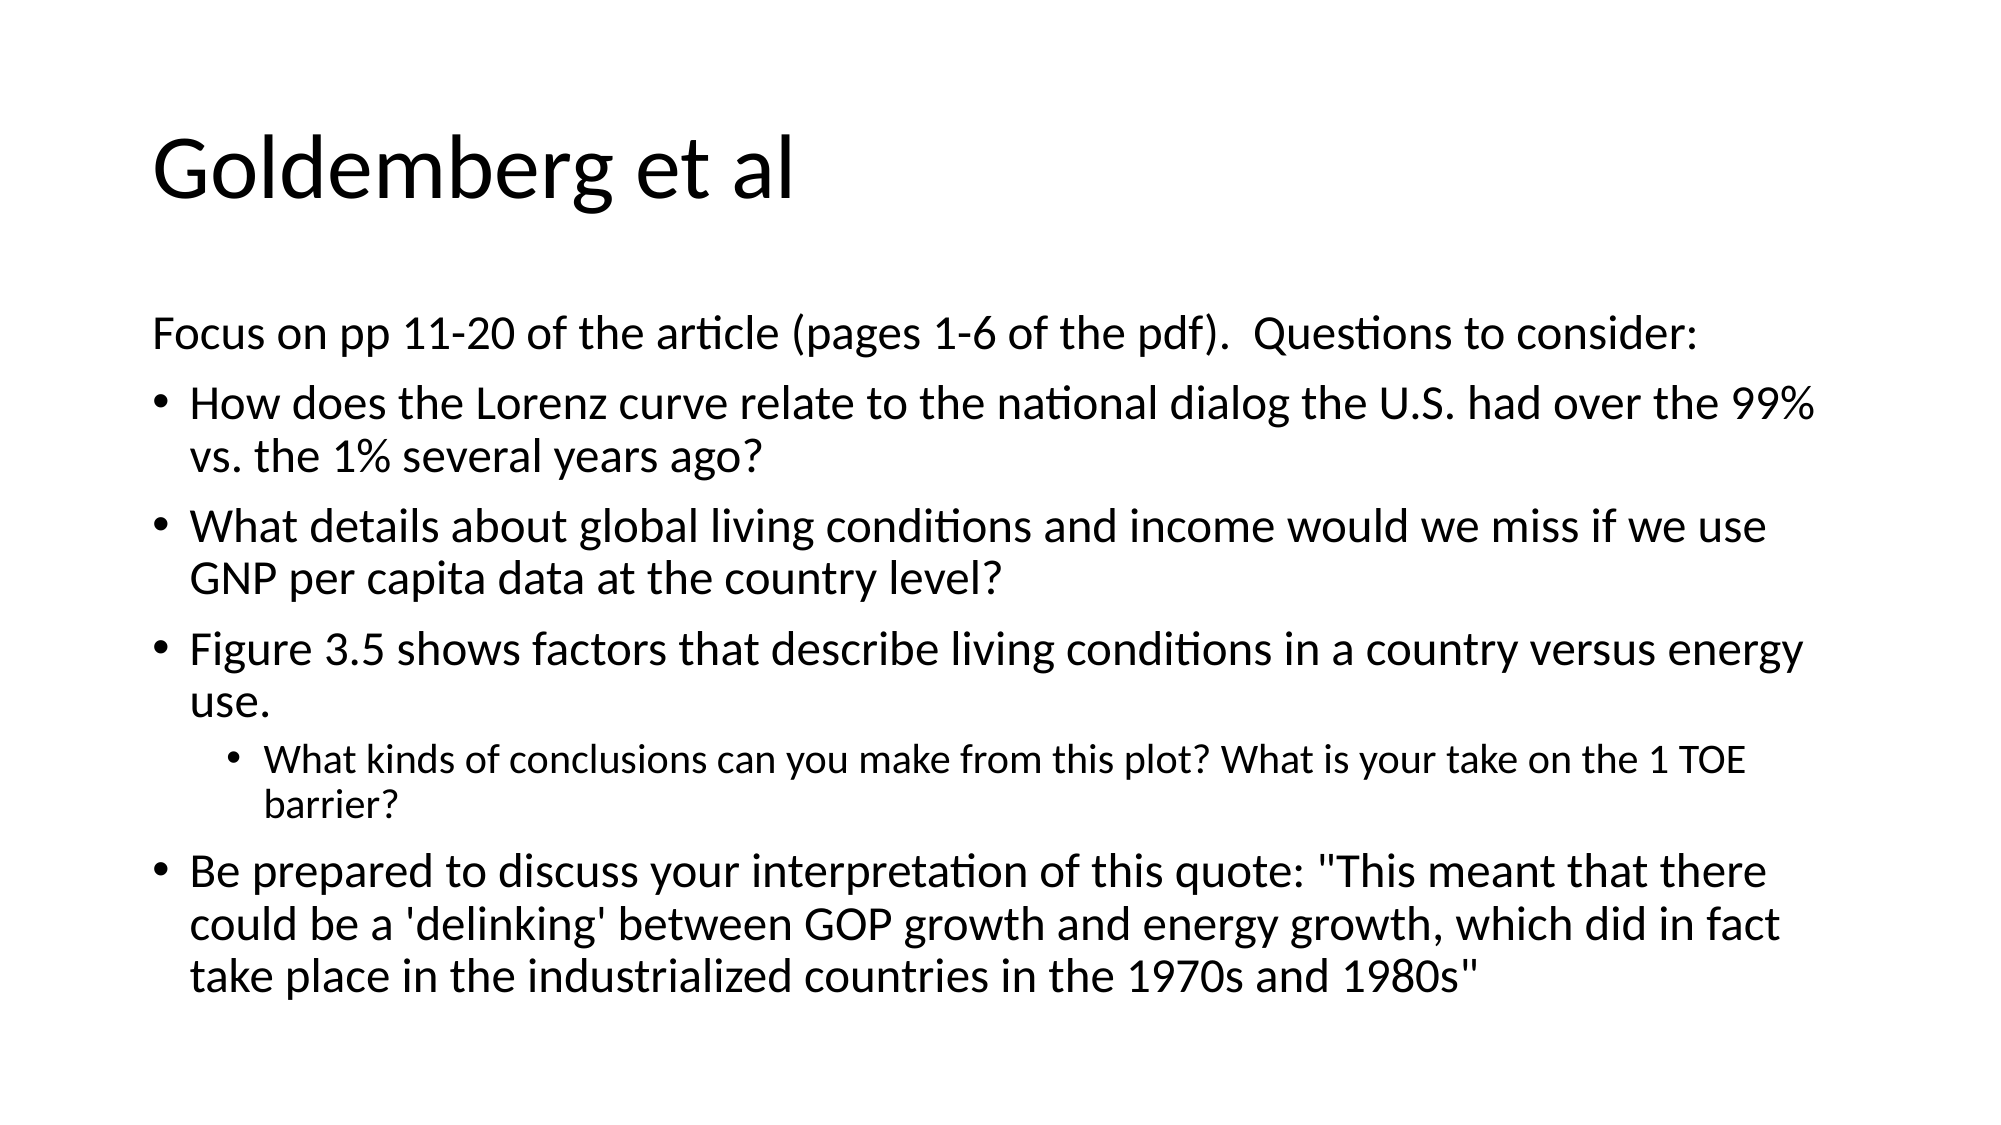

# Goldemberg et al
Focus on pp 11-20 of the article (pages 1-6 of the pdf).  Questions to consider:
How does the Lorenz curve relate to the national dialog the U.S. had over the 99% vs. the 1% several years ago?
What details about global living conditions and income would we miss if we use GNP per capita data at the country level?
Figure 3.5 shows factors that describe living conditions in a country versus energy use.
What kinds of conclusions can you make from this plot? What is your take on the 1 TOE barrier?
Be prepared to discuss your interpretation of this quote: "This meant that there could be a 'delinking' between GOP growth and energy growth, which did in fact take place in the industrialized countries in the 1970s and 1980s"